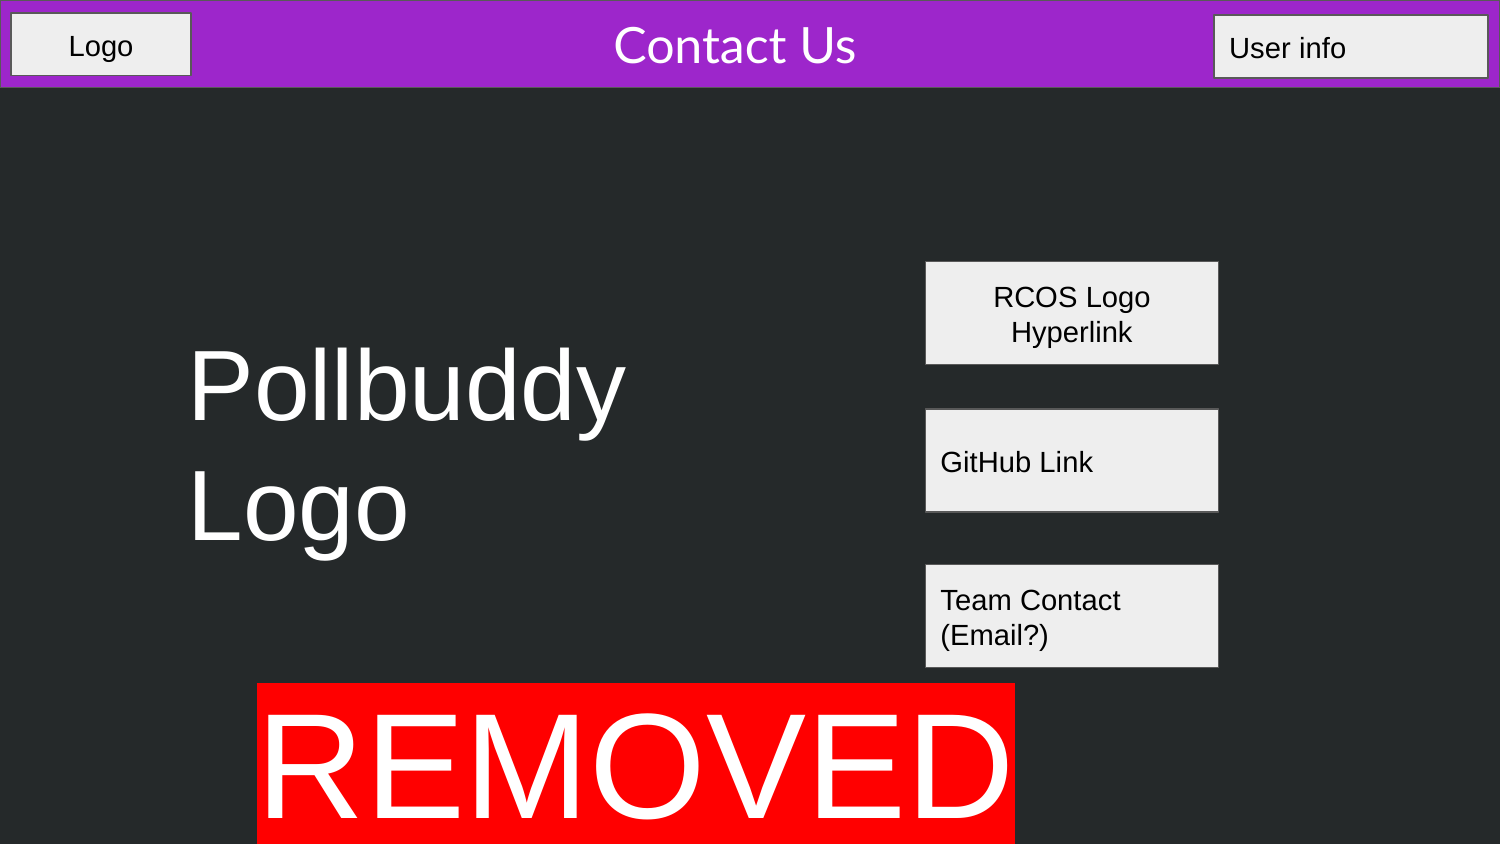

Contact Us
Logo

User info
RCOS Logo Hyperlink
Pollbuddy Logo
GitHub Link
REMOVED
Team Contact
(Email?)